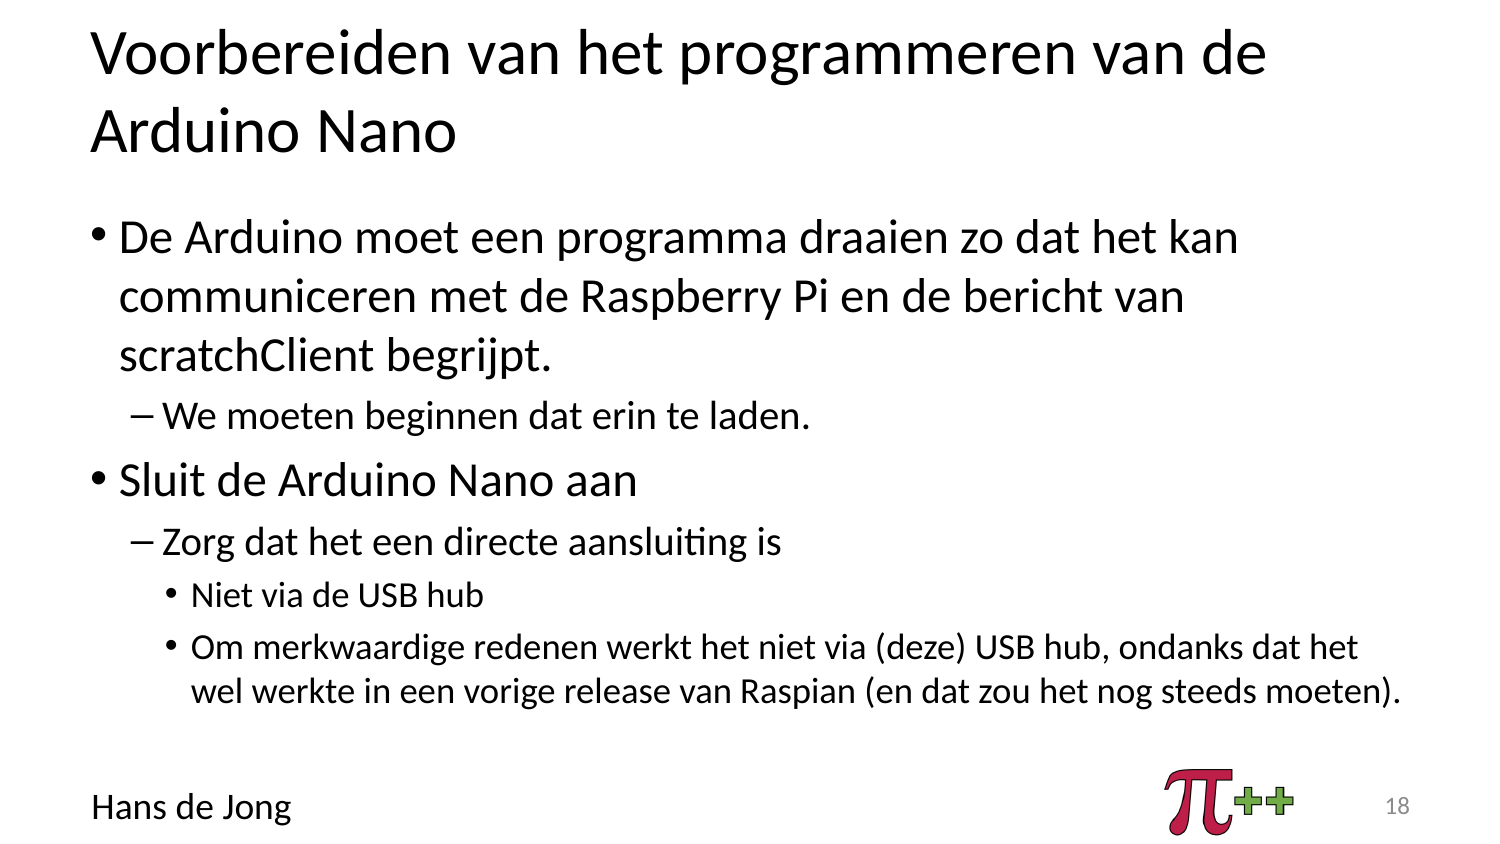

# Voorbereiden van het programmeren van de Arduino Nano
De Arduino moet een programma draaien zo dat het kan communiceren met de Raspberry Pi en de bericht van scratchClient begrijpt.
We moeten beginnen dat erin te laden.
Sluit de Arduino Nano aan
Zorg dat het een directe aansluiting is
Niet via de USB hub
Om merkwaardige redenen werkt het niet via (deze) USB hub, ondanks dat het wel werkte in een vorige release van Raspian (en dat zou het nog steeds moeten).
18